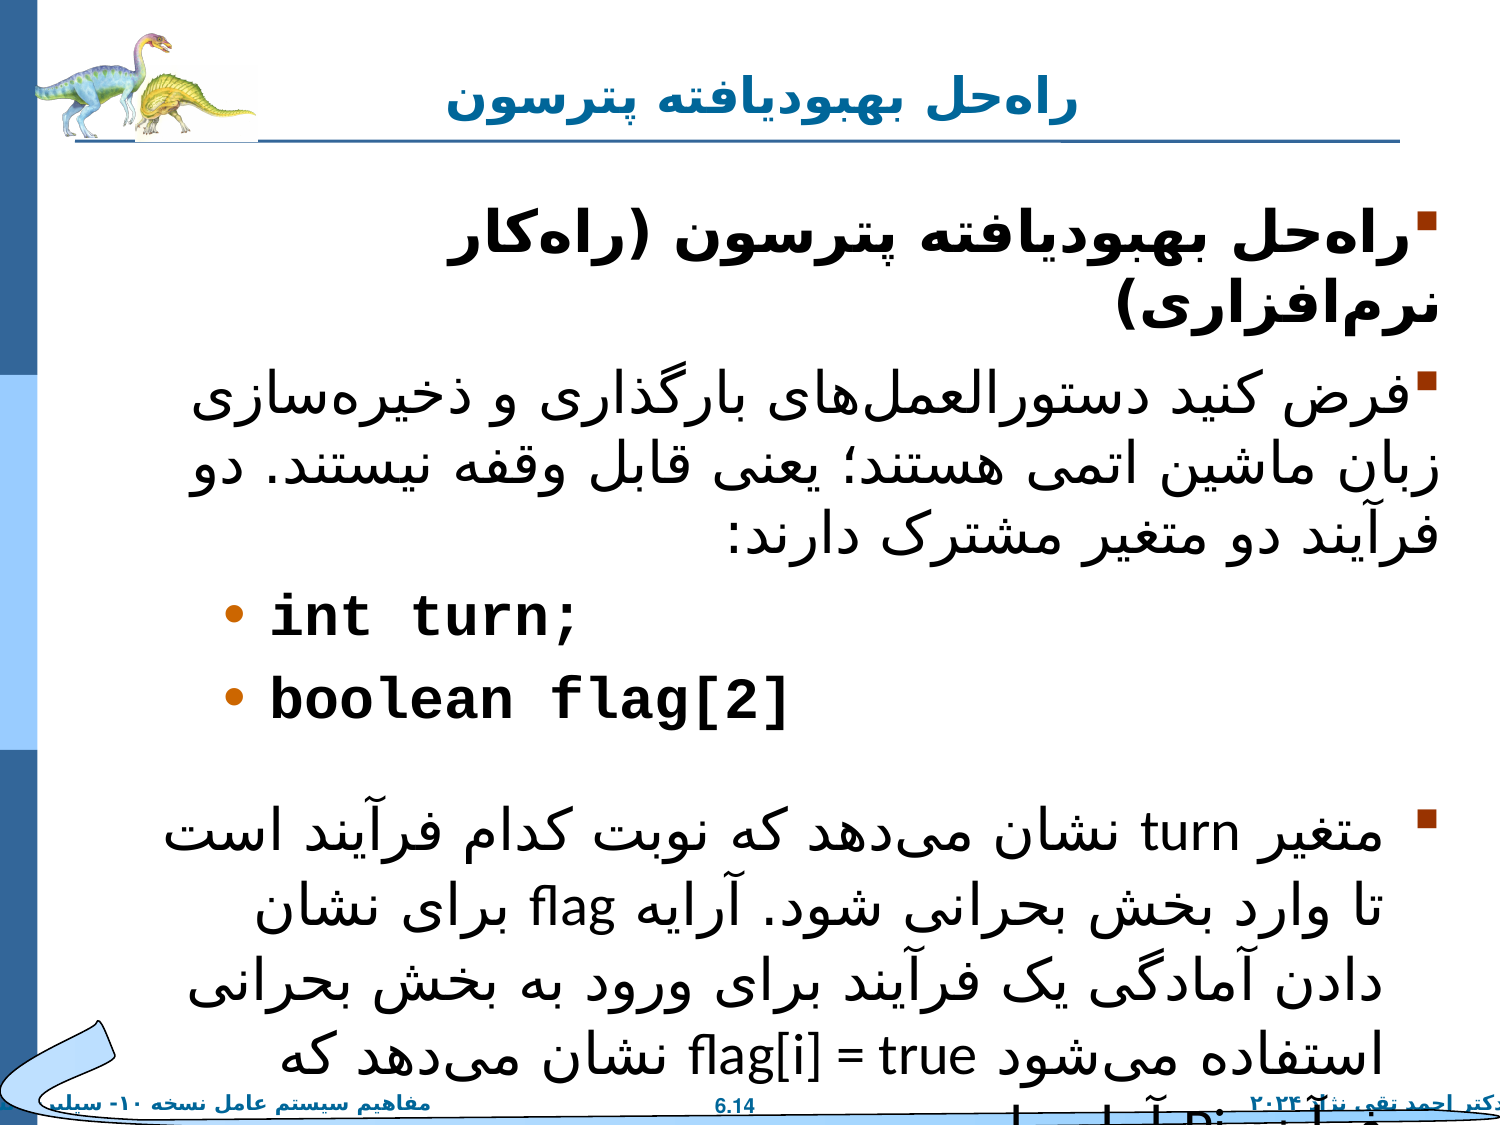

# راه‌حل بهبودیافته پترسون
راه‌حل بهبودیافته پترسون (راه‌کار نرم‌افزاری)
فرض کنید دستورالعمل‌های بارگذاری و ذخیره‌سازی زبان ماشین اتمی هستند؛ یعنی قابل وقفه نیستند. دو فرآیند دو متغیر مشترک دارند:
int turn;
boolean flag[2]

متغیر turn نشان می‌دهد که نوبت کدام فرآیند است تا وارد بخش بحرانی شود. آرایه flag برای نشان دادن آمادگی یک فرآیند برای ورود به بخش بحرانی استفاده می‌شود flag[i] = true نشان می‌دهد که فرآیند Pi آماده است.